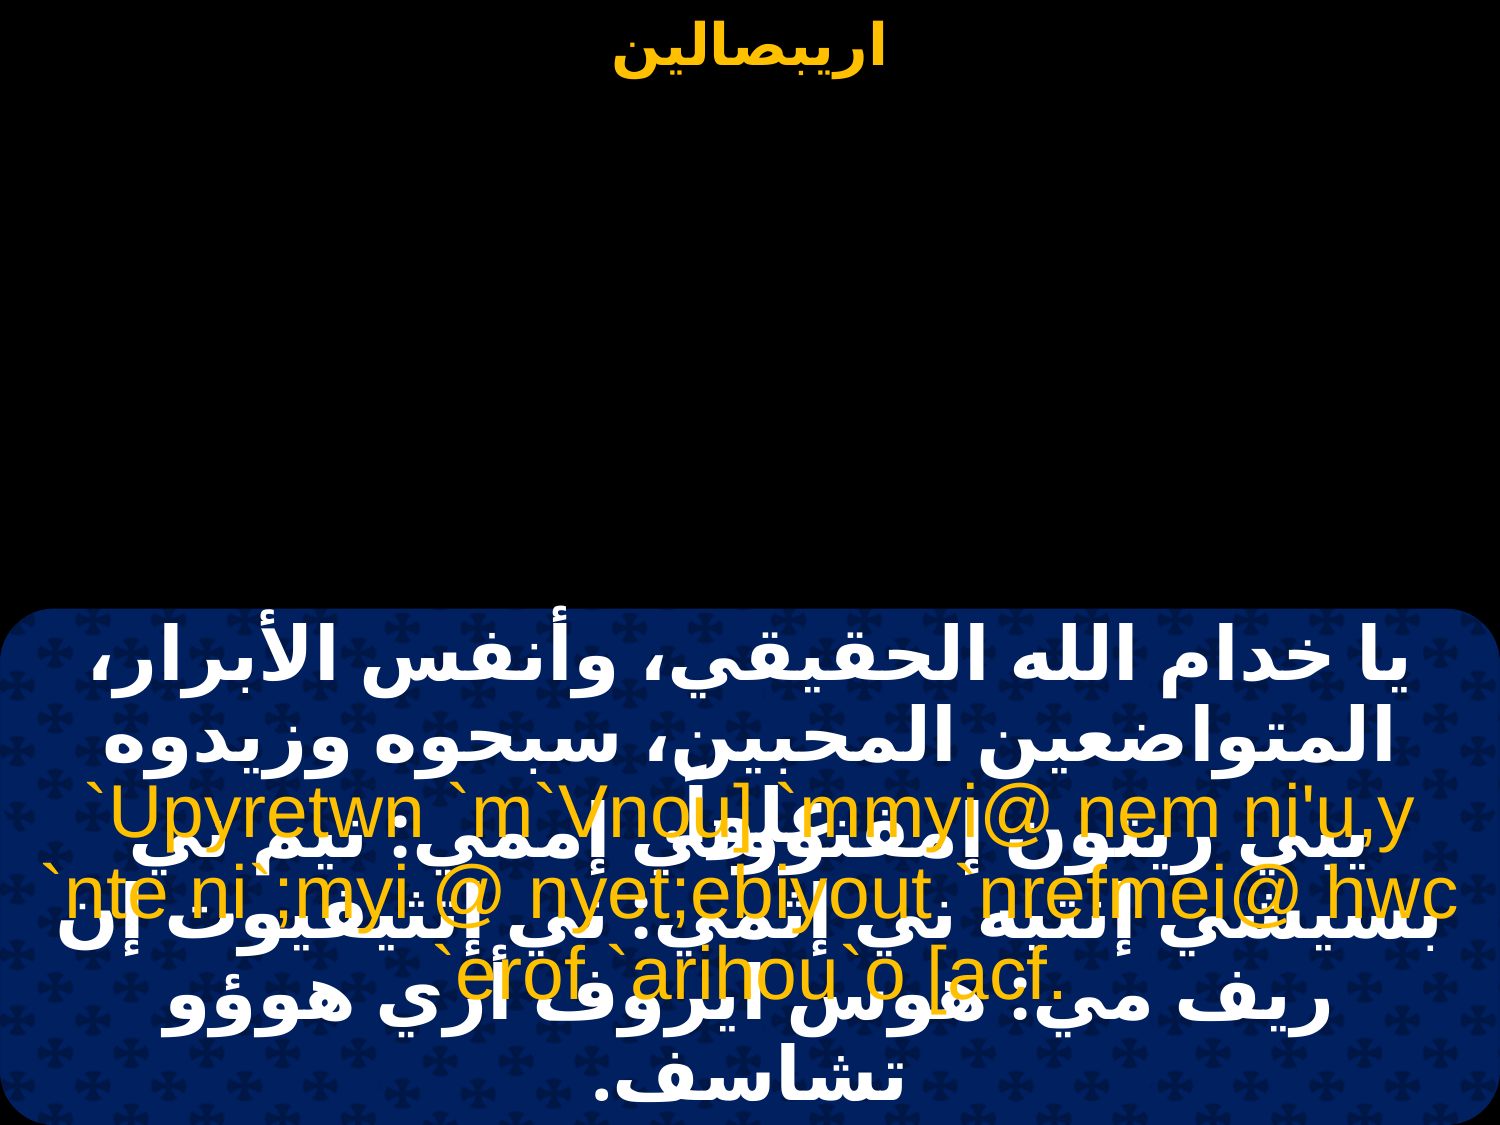

#
يا خدام الله الحقيقي، وأنفس الأبرار، المتواضعين المحبين، سبحوه وزيدوه علواً.

`Upyretwn `m`Vnou] `mmyi@ nem ni'u,y `nte ni`;myi @ nyet;ebiyout `nrefmei@ hwc `erof `arihou`o [acf.
يبي ريتون إمفنووتي إممي: نيم ني بسيشي إنتيه ني إثمي: ني إتثيفيوت إن ريف مي: هوس ايروف أري هوؤو تشاسف.